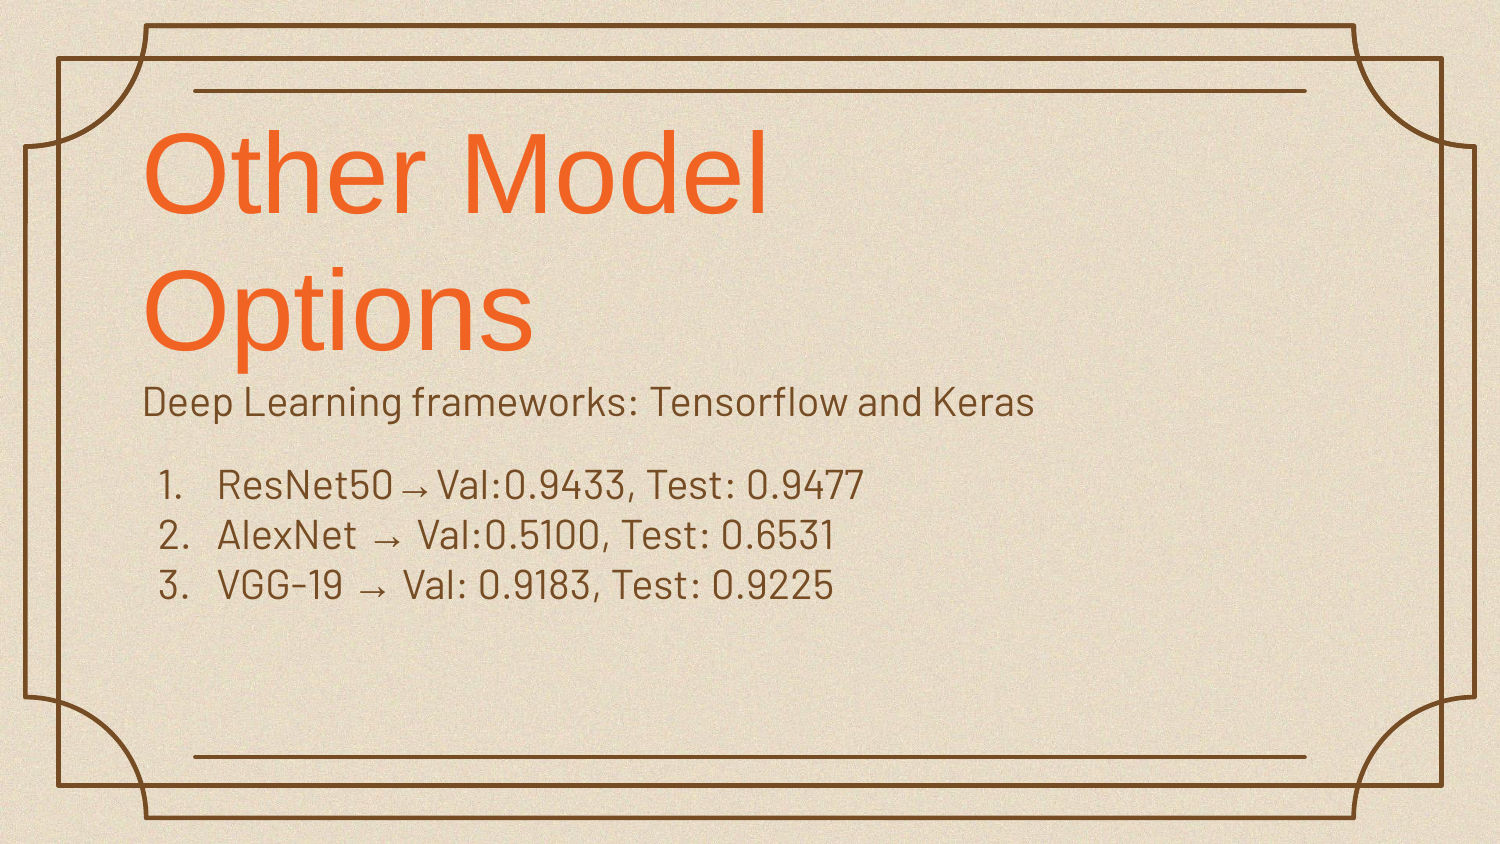

# Other Model Options
Deep Learning frameworks: Tensorflow and Keras
ResNet50→Val:0.9433, Test: 0.9477
AlexNet → Val:0.5100, Test: 0.6531
VGG-19 → Val: 0.9183, Test: 0.9225